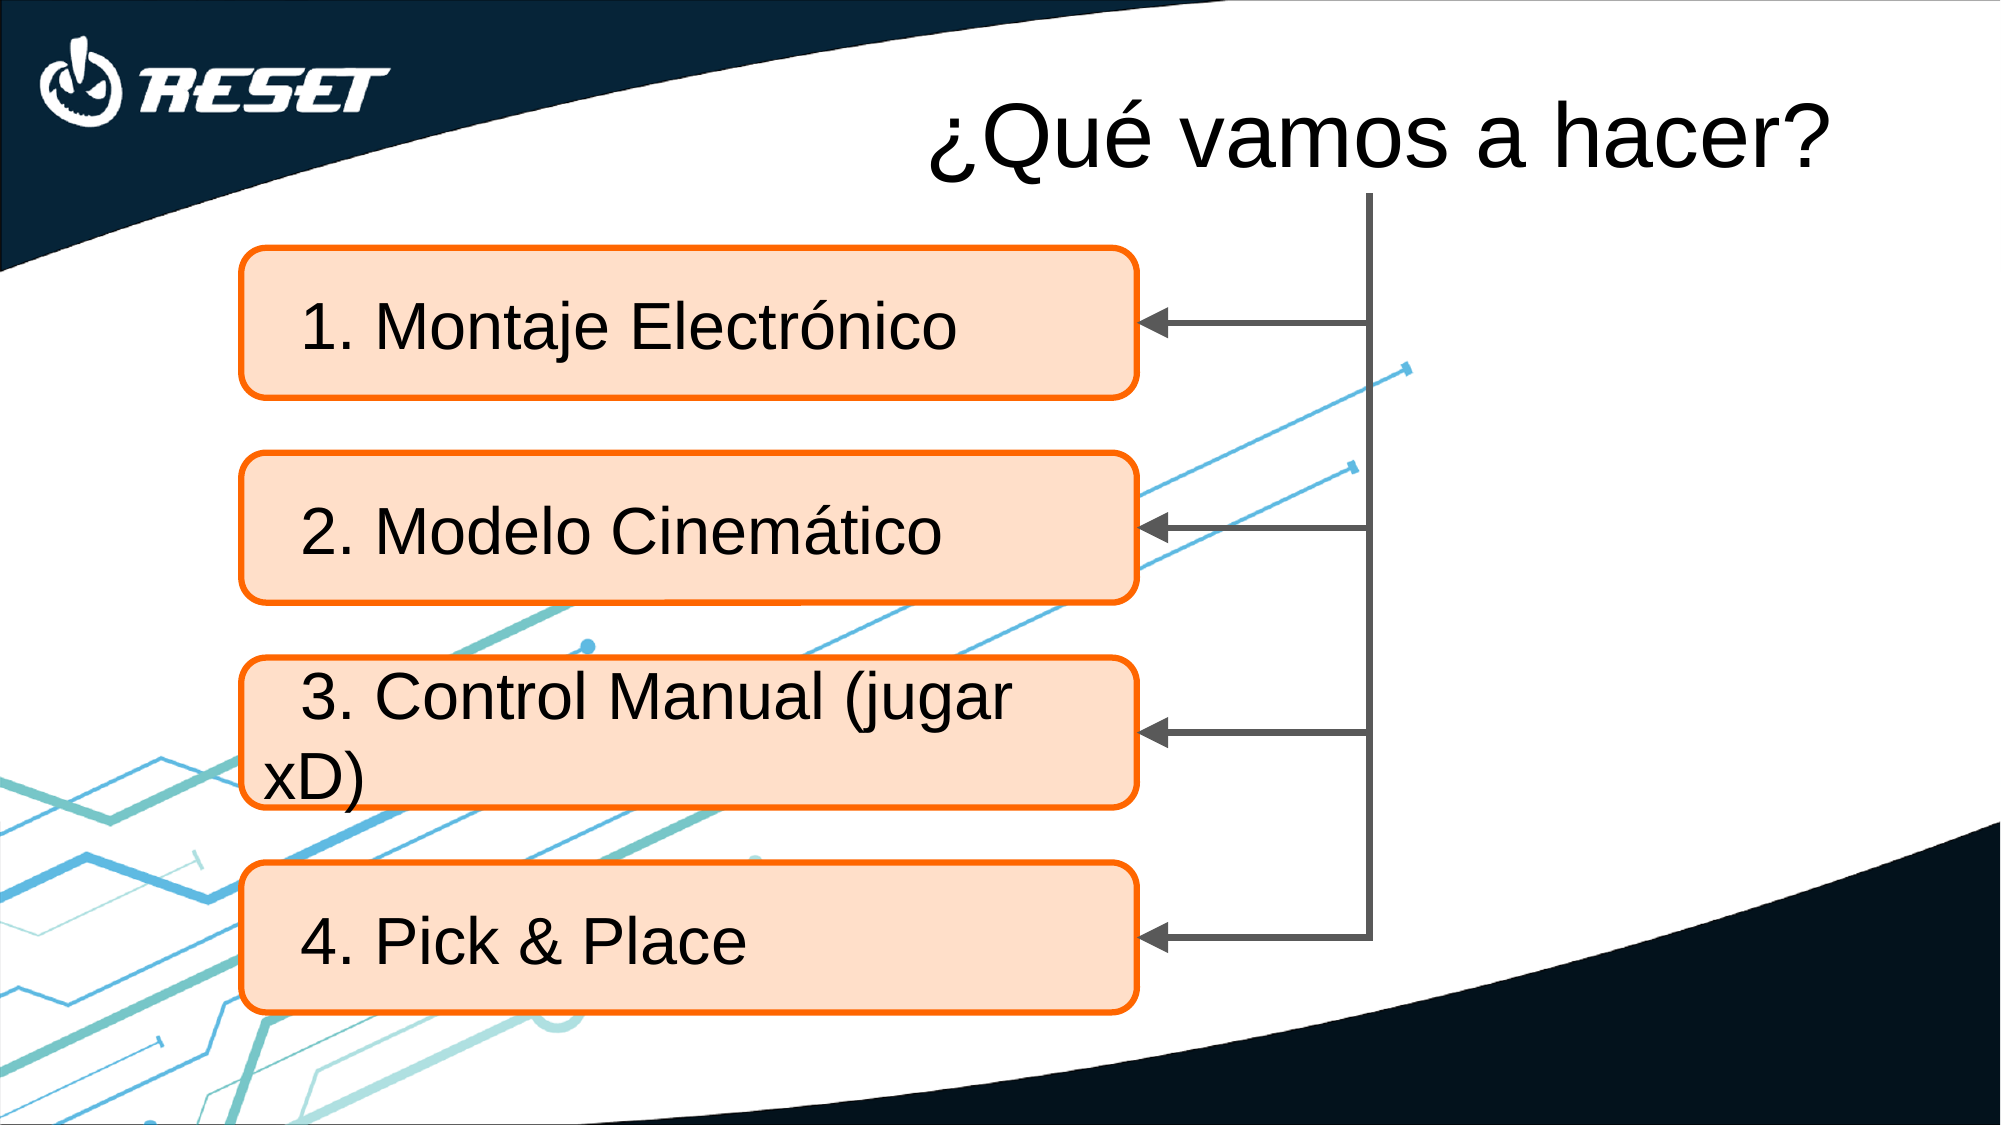

¿Qué vamos a hacer?
  1. Montaje Electrónico
  2. Modelo Cinemático
  3. Control Manual (jugar xD)
  4. Pick & Place